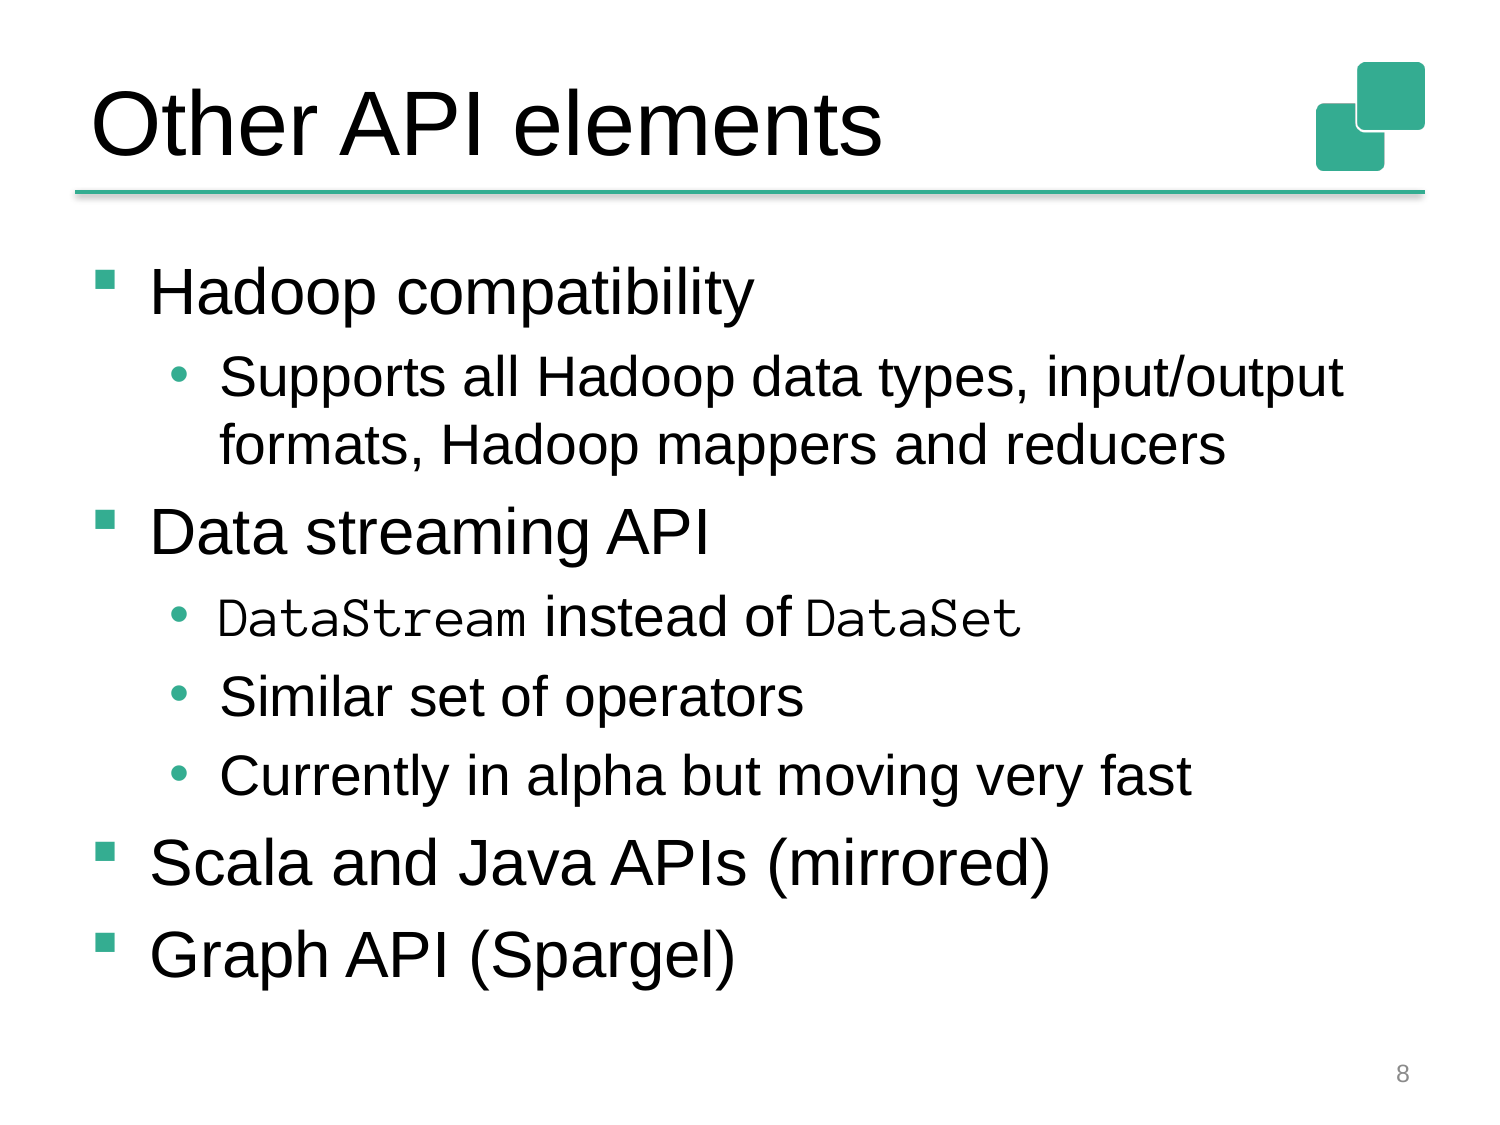

# Other API elements
Hadoop compatibility
Supports all Hadoop data types, input/output formats, Hadoop mappers and reducers
Data streaming API
DataStream instead of DataSet
Similar set of operators
Currently in alpha but moving very fast
Scala and Java APIs (mirrored)
Graph API (Spargel)
8